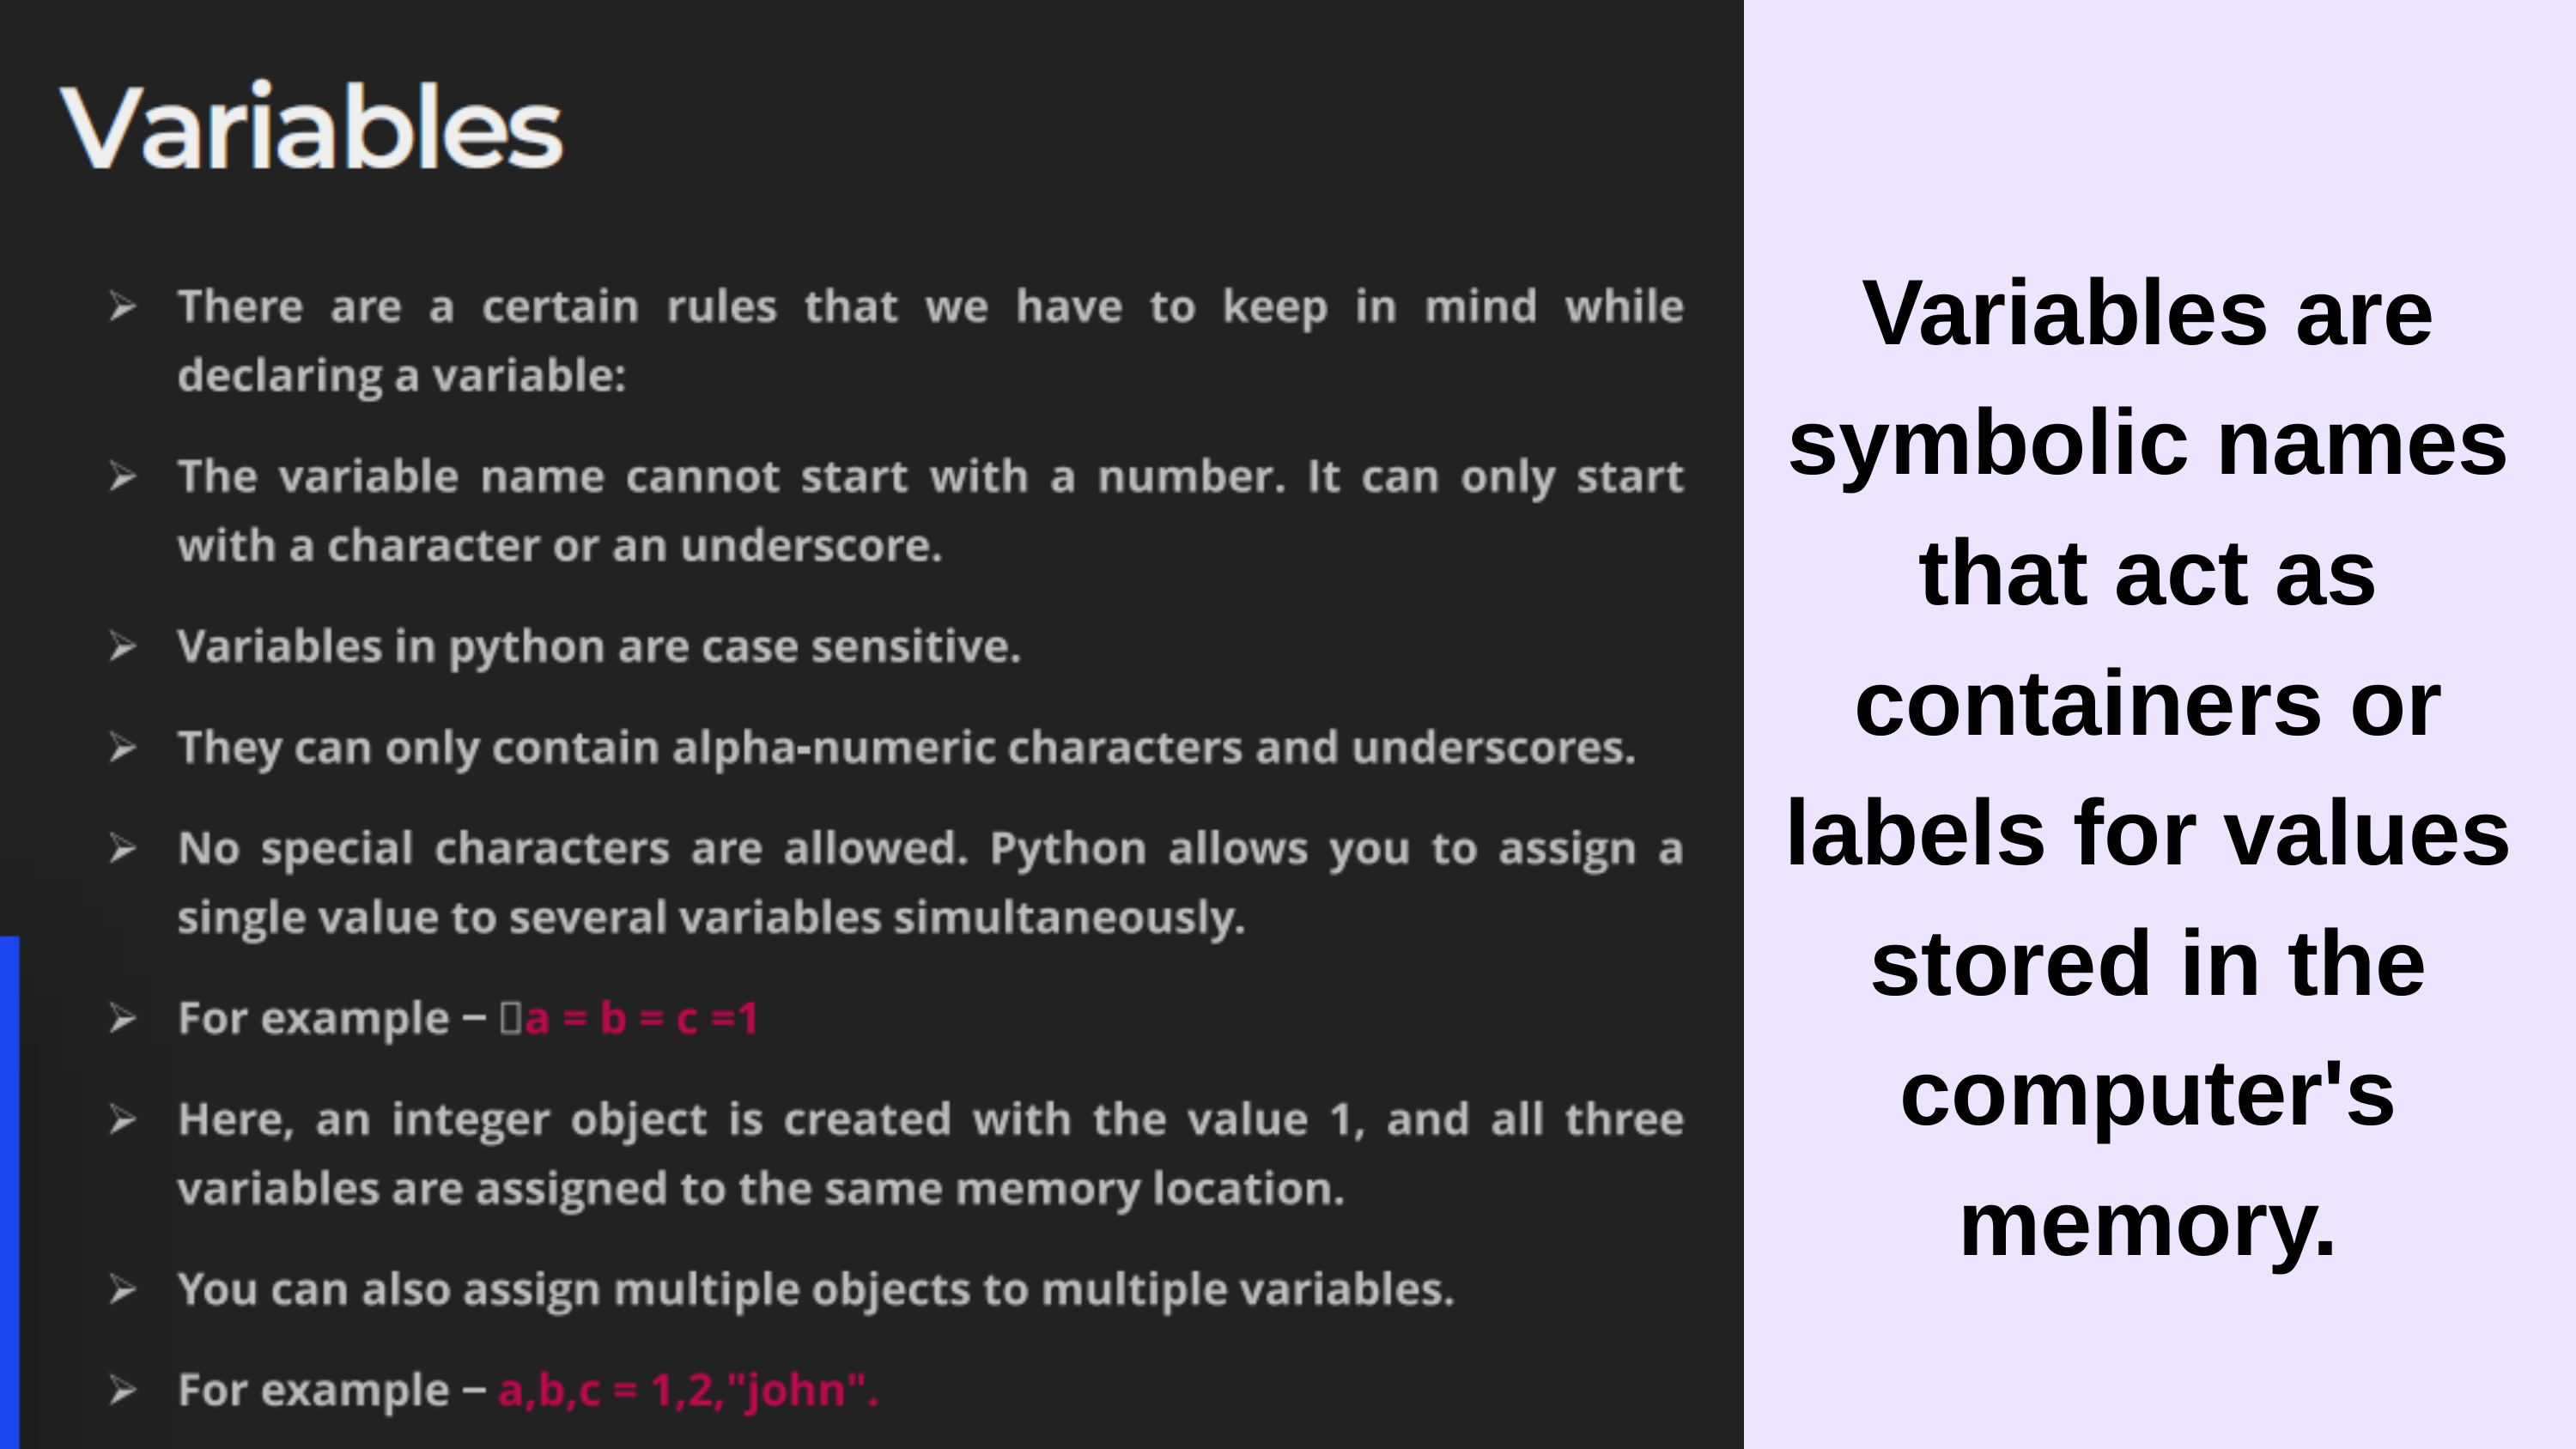

Variables are symbolic names that act as containers or labels for values stored in the computer's memory.